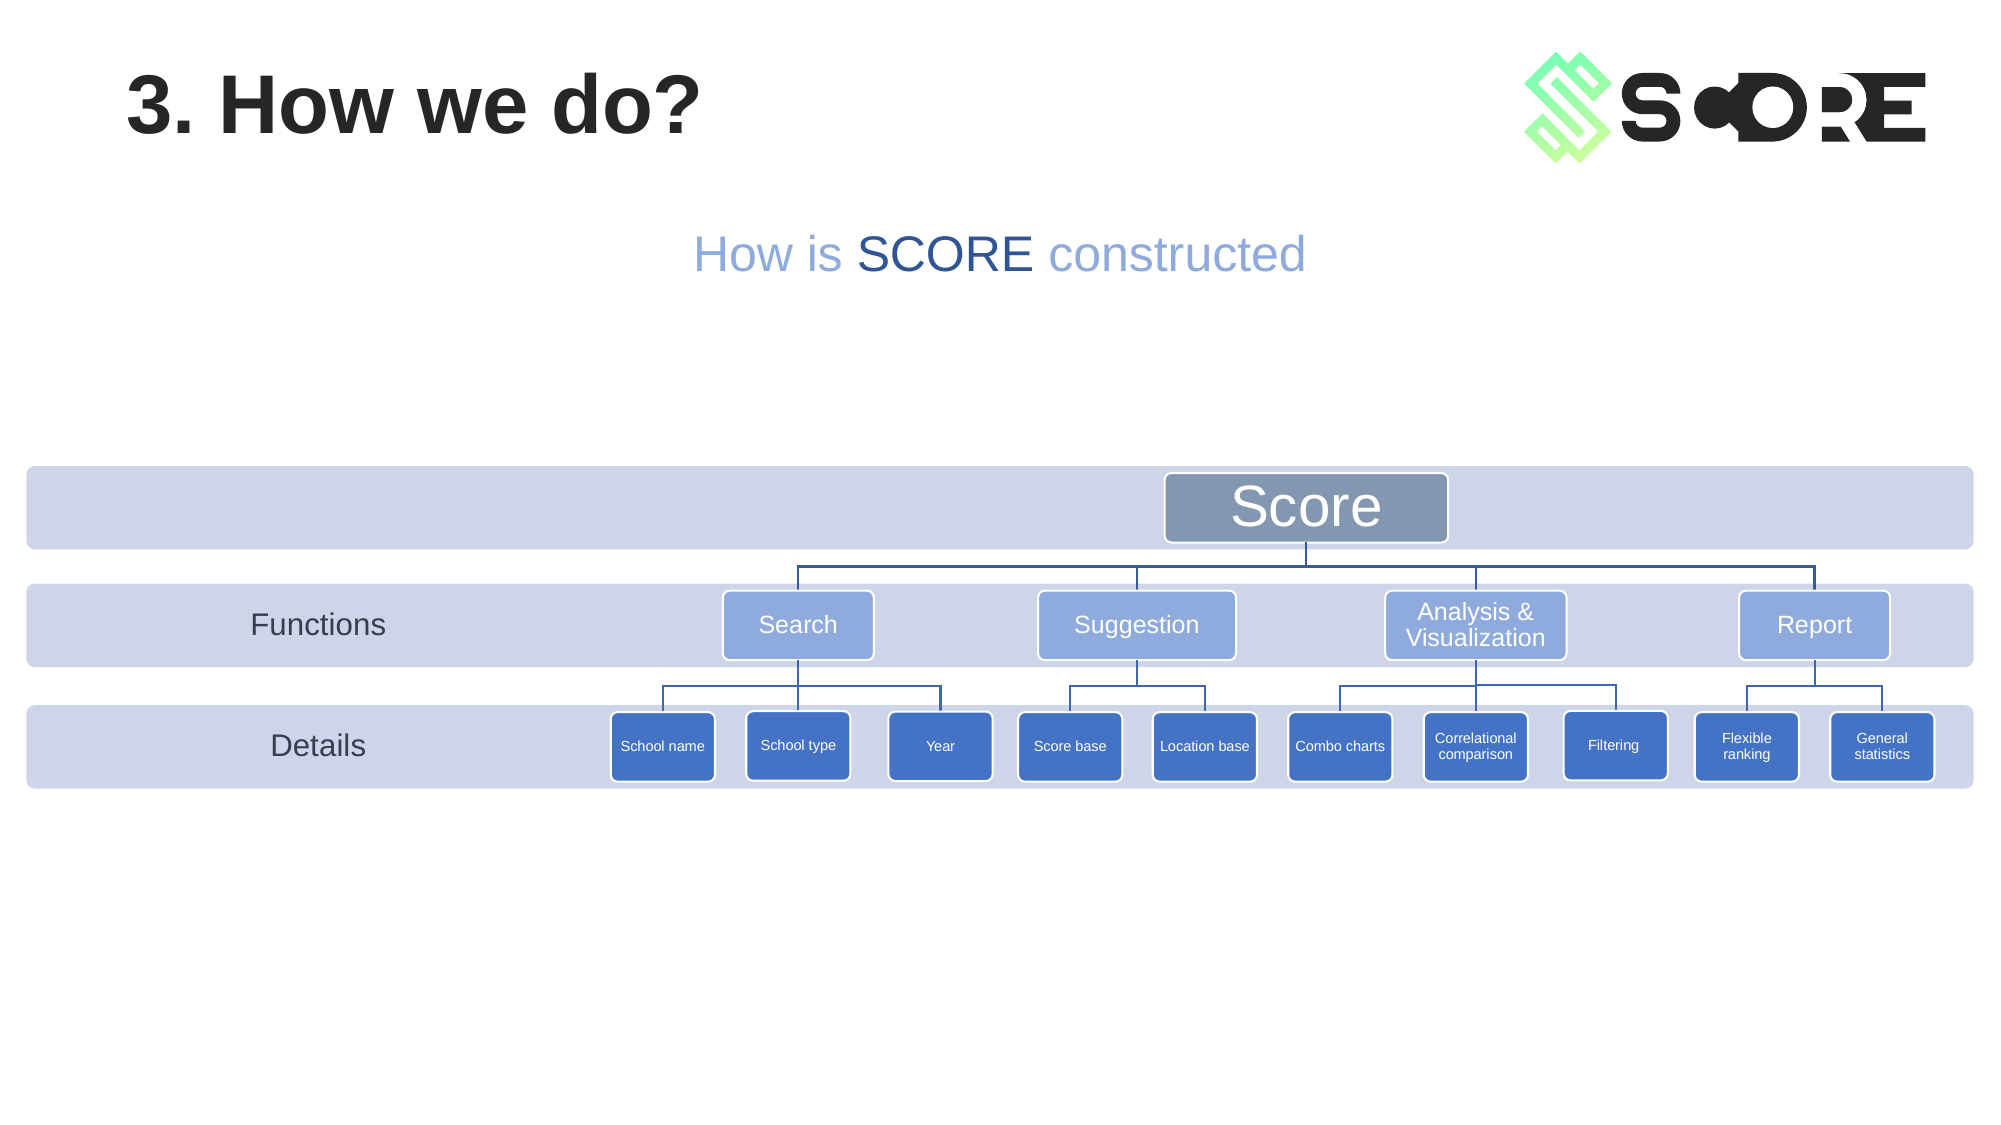

3. How we do?

How is SCORE constructed

Score

Functions
Search
Suggestion
Analysis & Visualization
Report

Details
Filtering
School type
Year
School name
Score base
Location base
Combo charts
Correlational comparison
Flexible ranking
General statistics